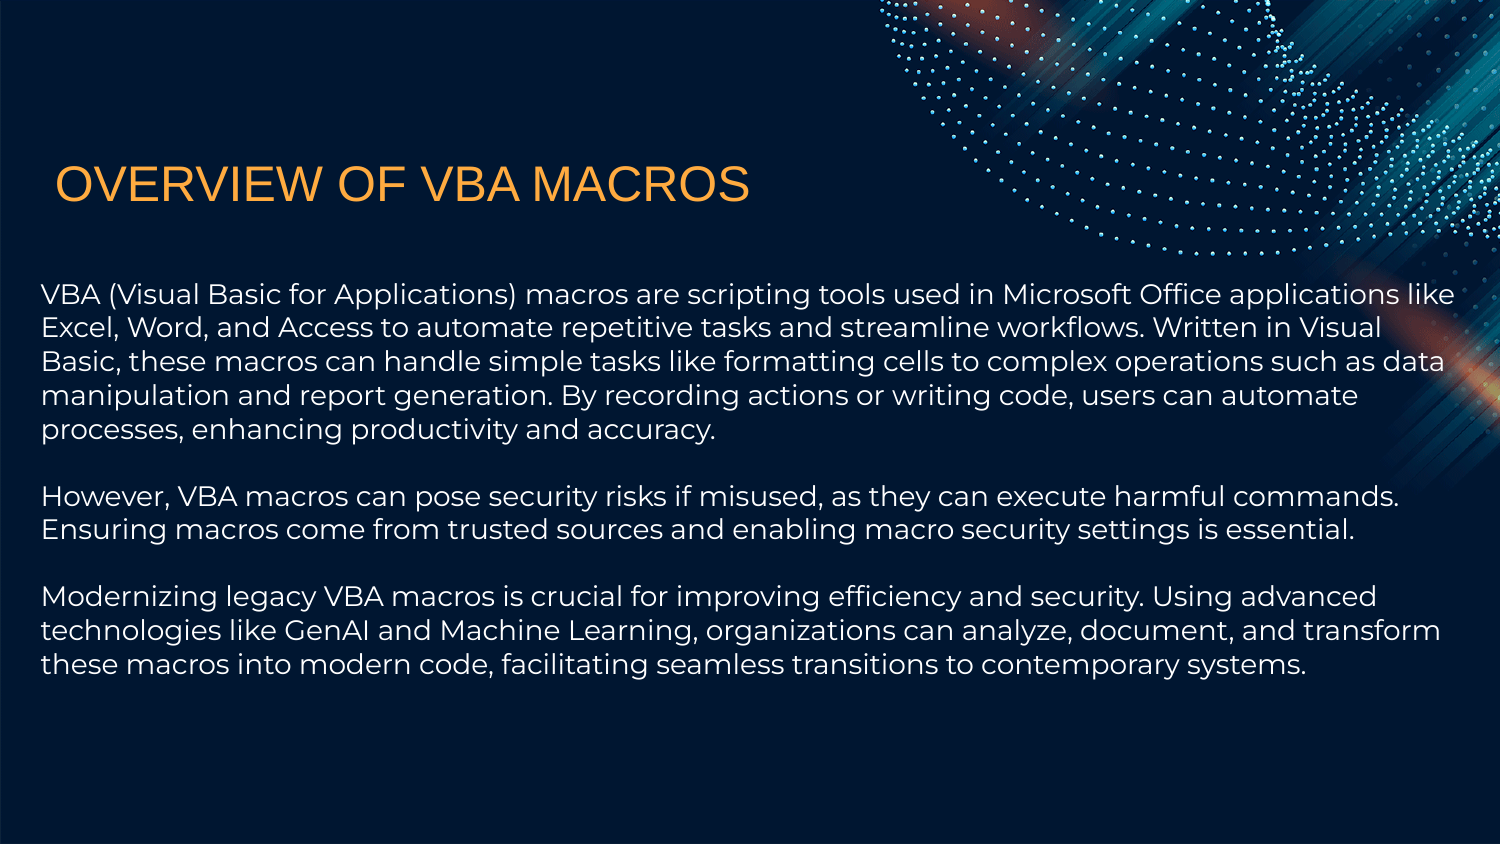

# OVERVIEW OF VBA MACROS
VBA (Visual Basic for Applications) macros are scripting tools used in Microsoft Office applications like Excel, Word, and Access to automate repetitive tasks and streamline workflows. Written in Visual Basic, these macros can handle simple tasks like formatting cells to complex operations such as data manipulation and report generation. By recording actions or writing code, users can automate processes, enhancing productivity and accuracy.
However, VBA macros can pose security risks if misused, as they can execute harmful commands. Ensuring macros come from trusted sources and enabling macro security settings is essential.
Modernizing legacy VBA macros is crucial for improving efficiency and security. Using advanced technologies like GenAI and Machine Learning, organizations can analyze, document, and transform these macros into modern code, facilitating seamless transitions to contemporary systems.